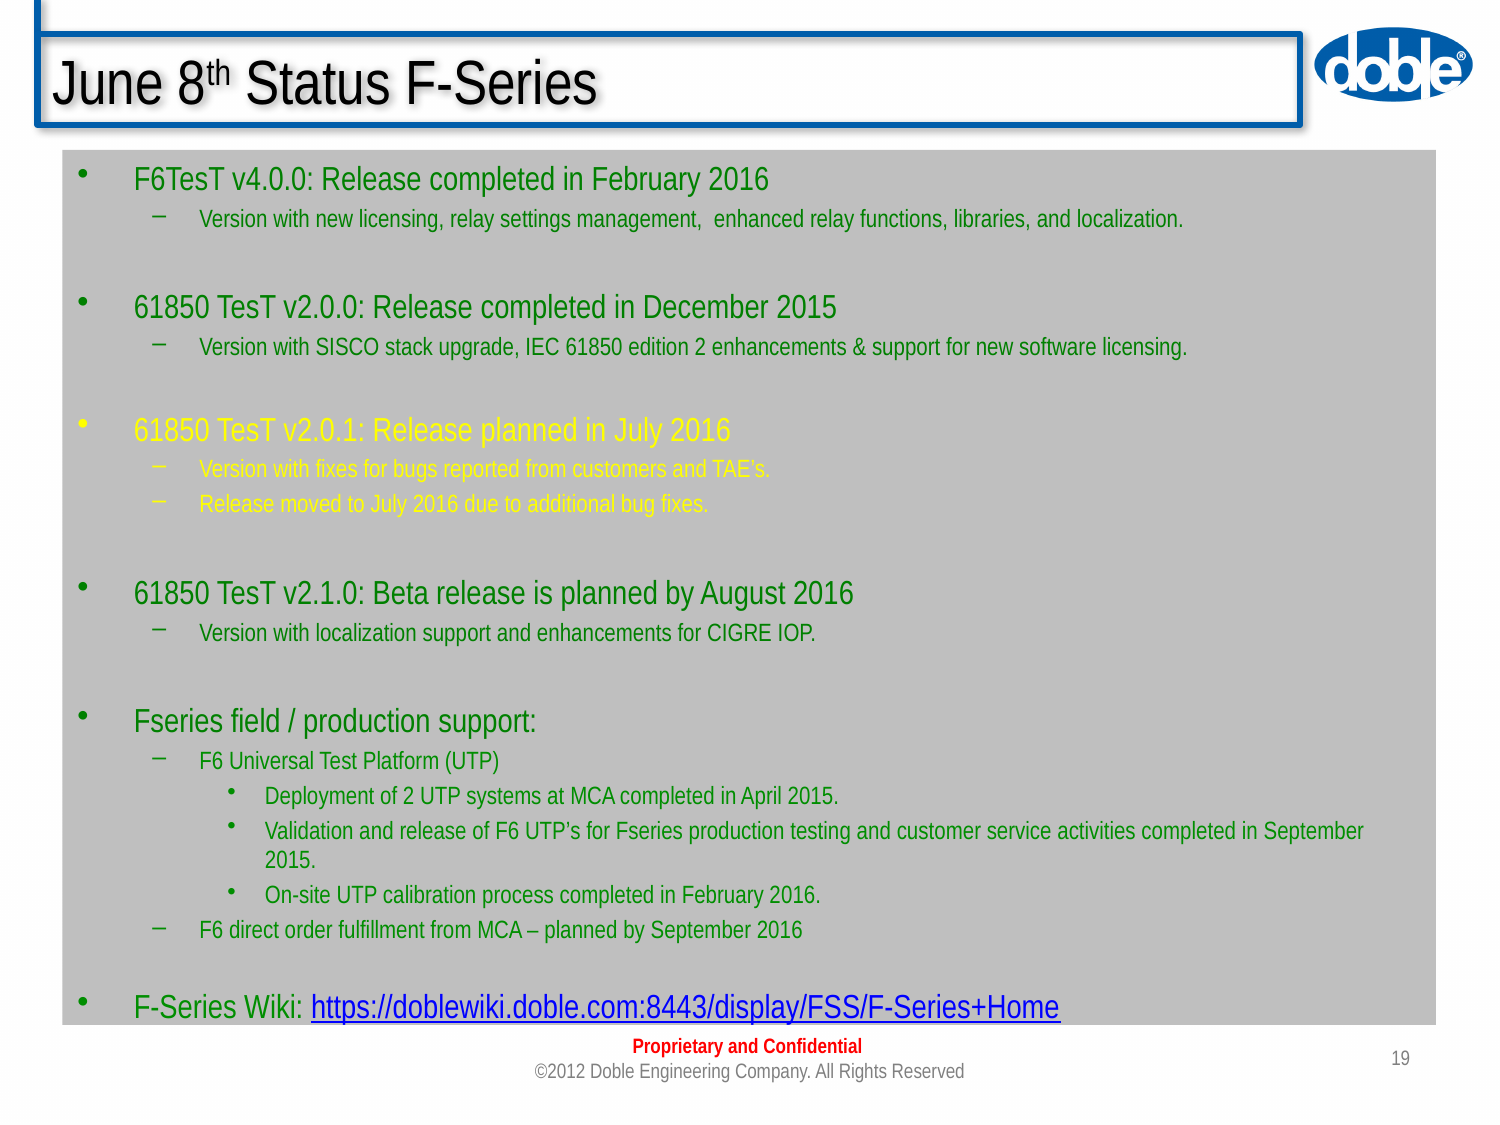

# June 8th Status F-Series
F6TesT v4.0.0: Release completed in February 2016
Version with new licensing, relay settings management,  enhanced relay functions, libraries, and localization.

61850 TesT v2.0.0: Release completed in December 2015
Version with SISCO stack upgrade, IEC 61850 edition 2 enhancements & support for new software licensing.

61850 TesT v2.0.1: Release planned in July 2016
Version with fixes for bugs reported from customers and TAE’s.
Release moved to July 2016 due to additional bug fixes.

61850 TesT v2.1.0: Beta release is planned by August 2016
Version with localization support and enhancements for CIGRE IOP.

Fseries field / production support:
F6 Universal Test Platform (UTP)
Deployment of 2 UTP systems at MCA completed in April 2015.
Validation and release of F6 UTP’s for Fseries production testing and customer service activities completed in September 2015.
On-site UTP calibration process completed in February 2016.
F6 direct order fulfillment from MCA – planned by September 2016

F-Series Wiki: https://doblewiki.doble.com:8443/display/FSS/F-Series+Home